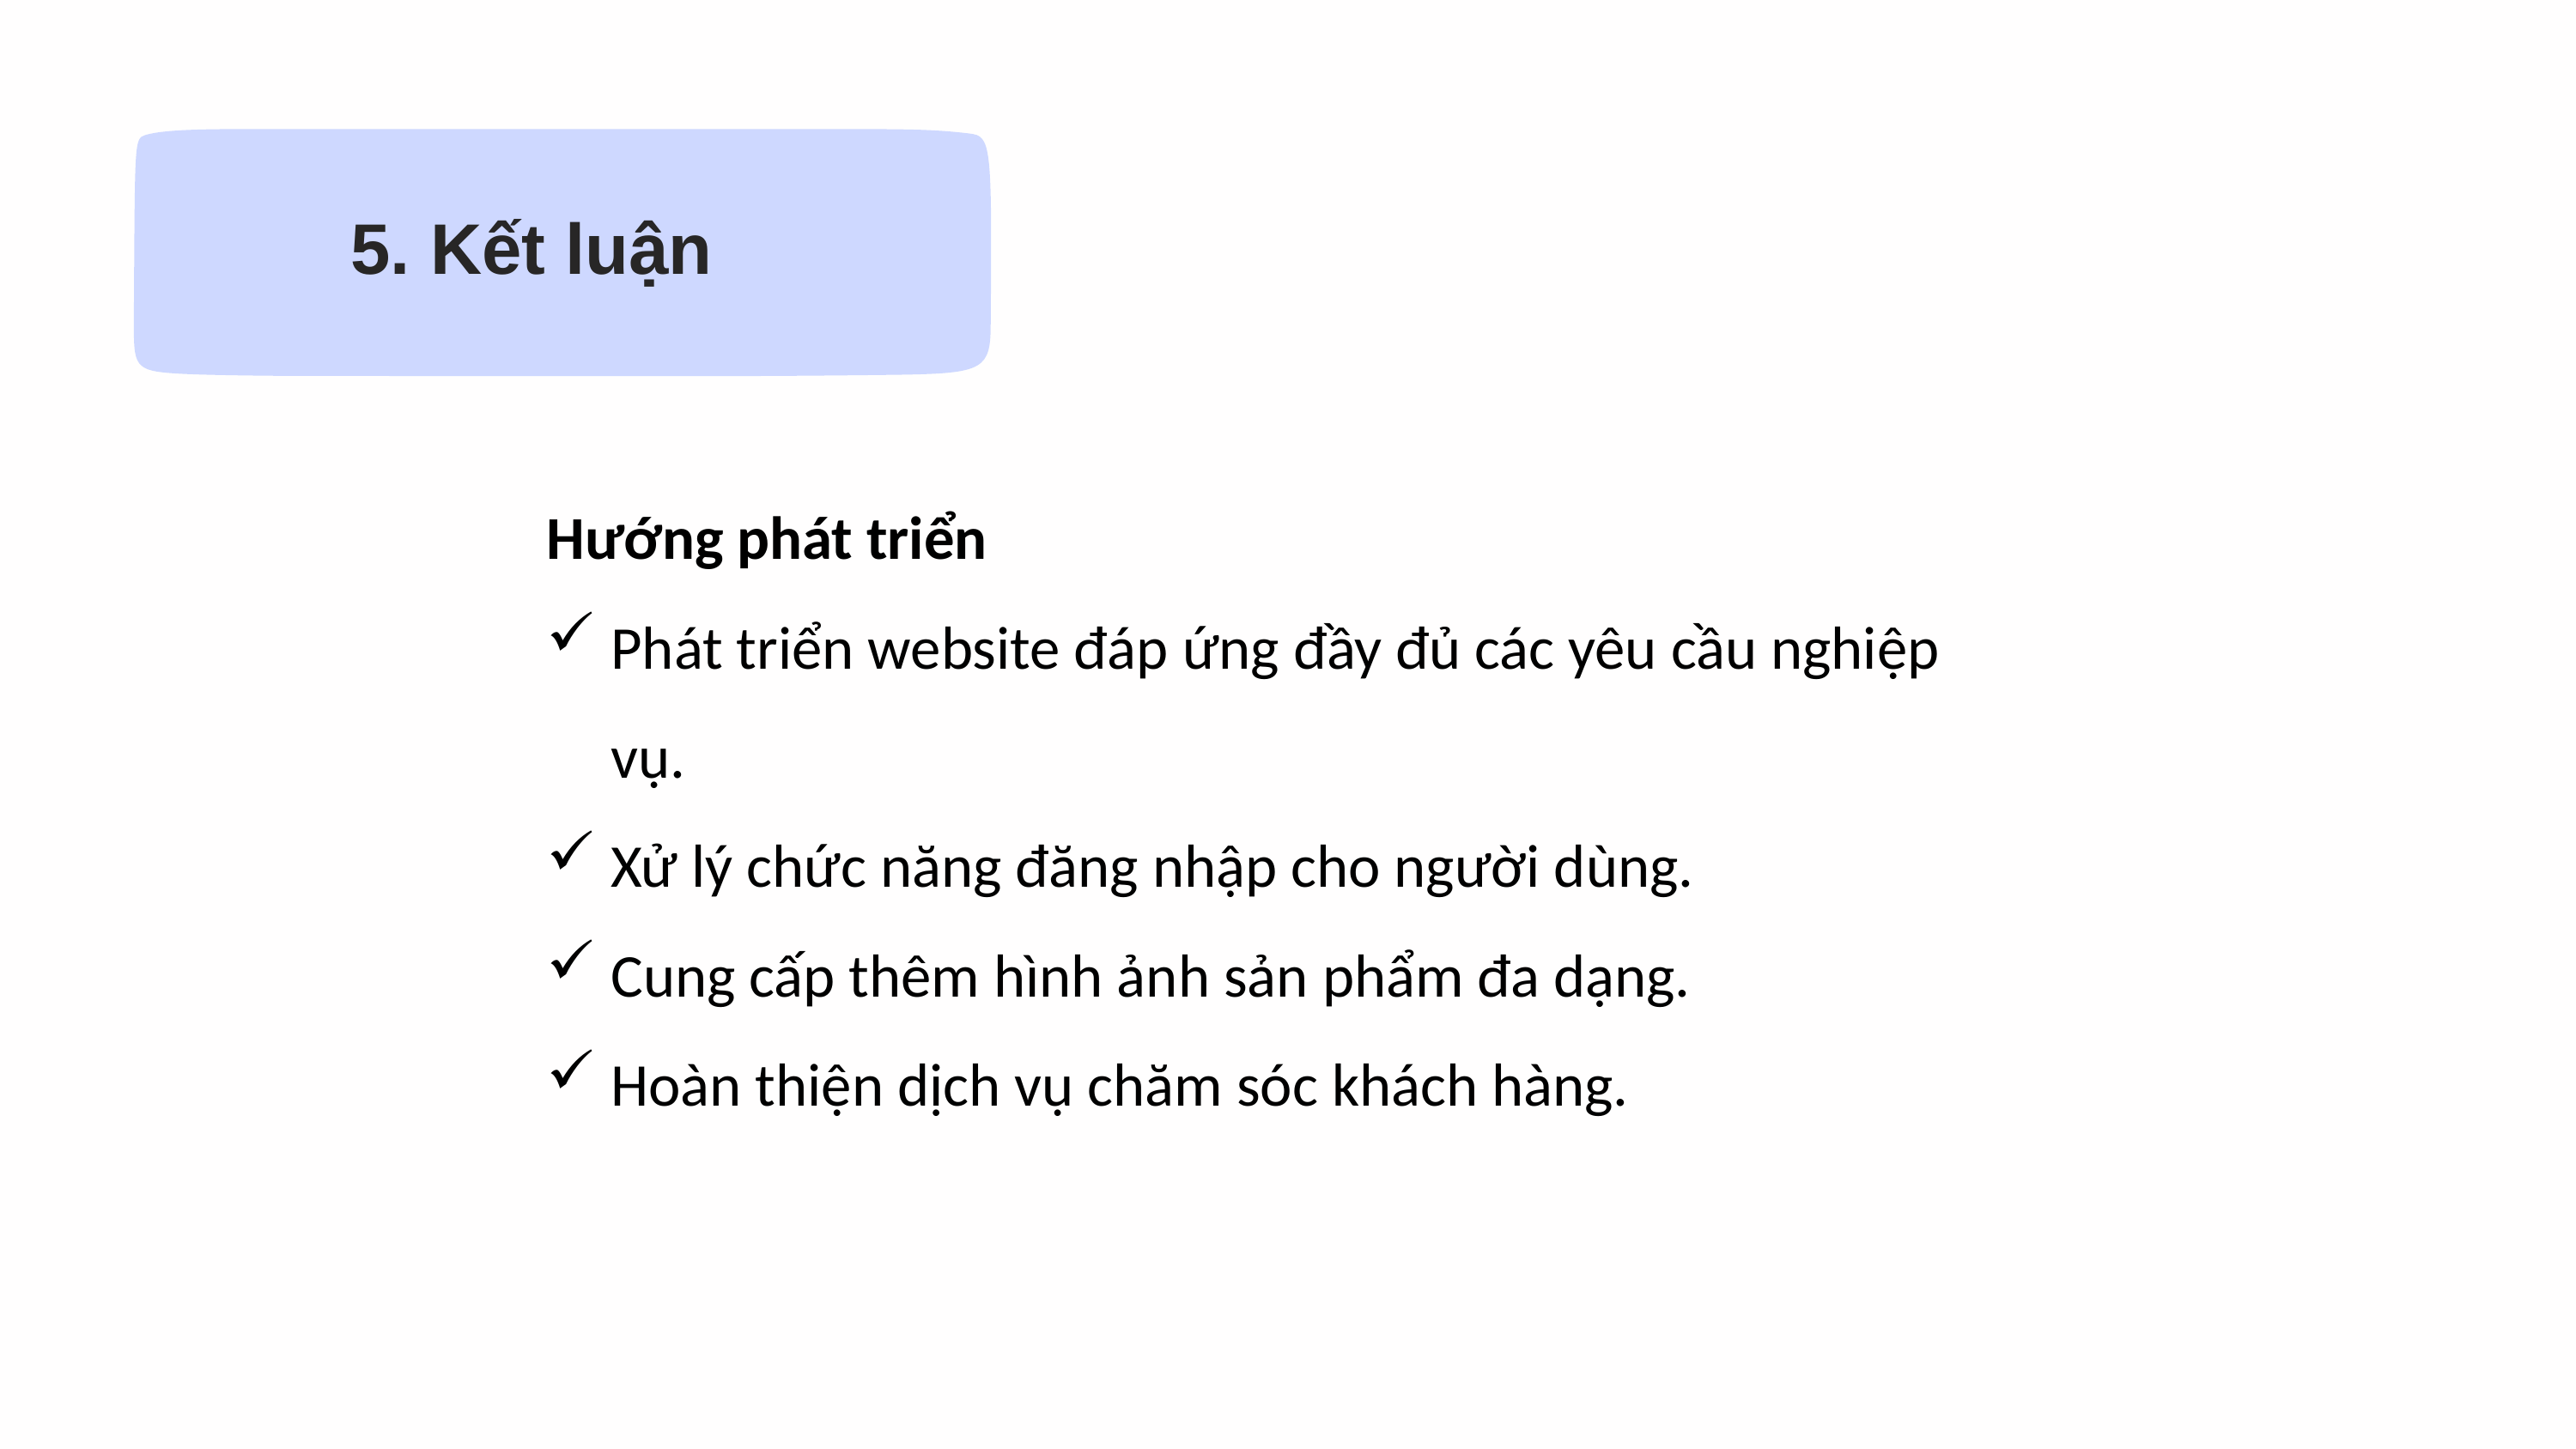

5. Kết luận
Hướng phát triển
Phát triển website đáp ứng đầy đủ các yêu cầu nghiệp vụ.
Xử lý chức năng đăng nhập cho người dùng.
Cung cấp thêm hình ảnh sản phẩm đa dạng.
Hoàn thiện dịch vụ chăm sóc khách hàng.